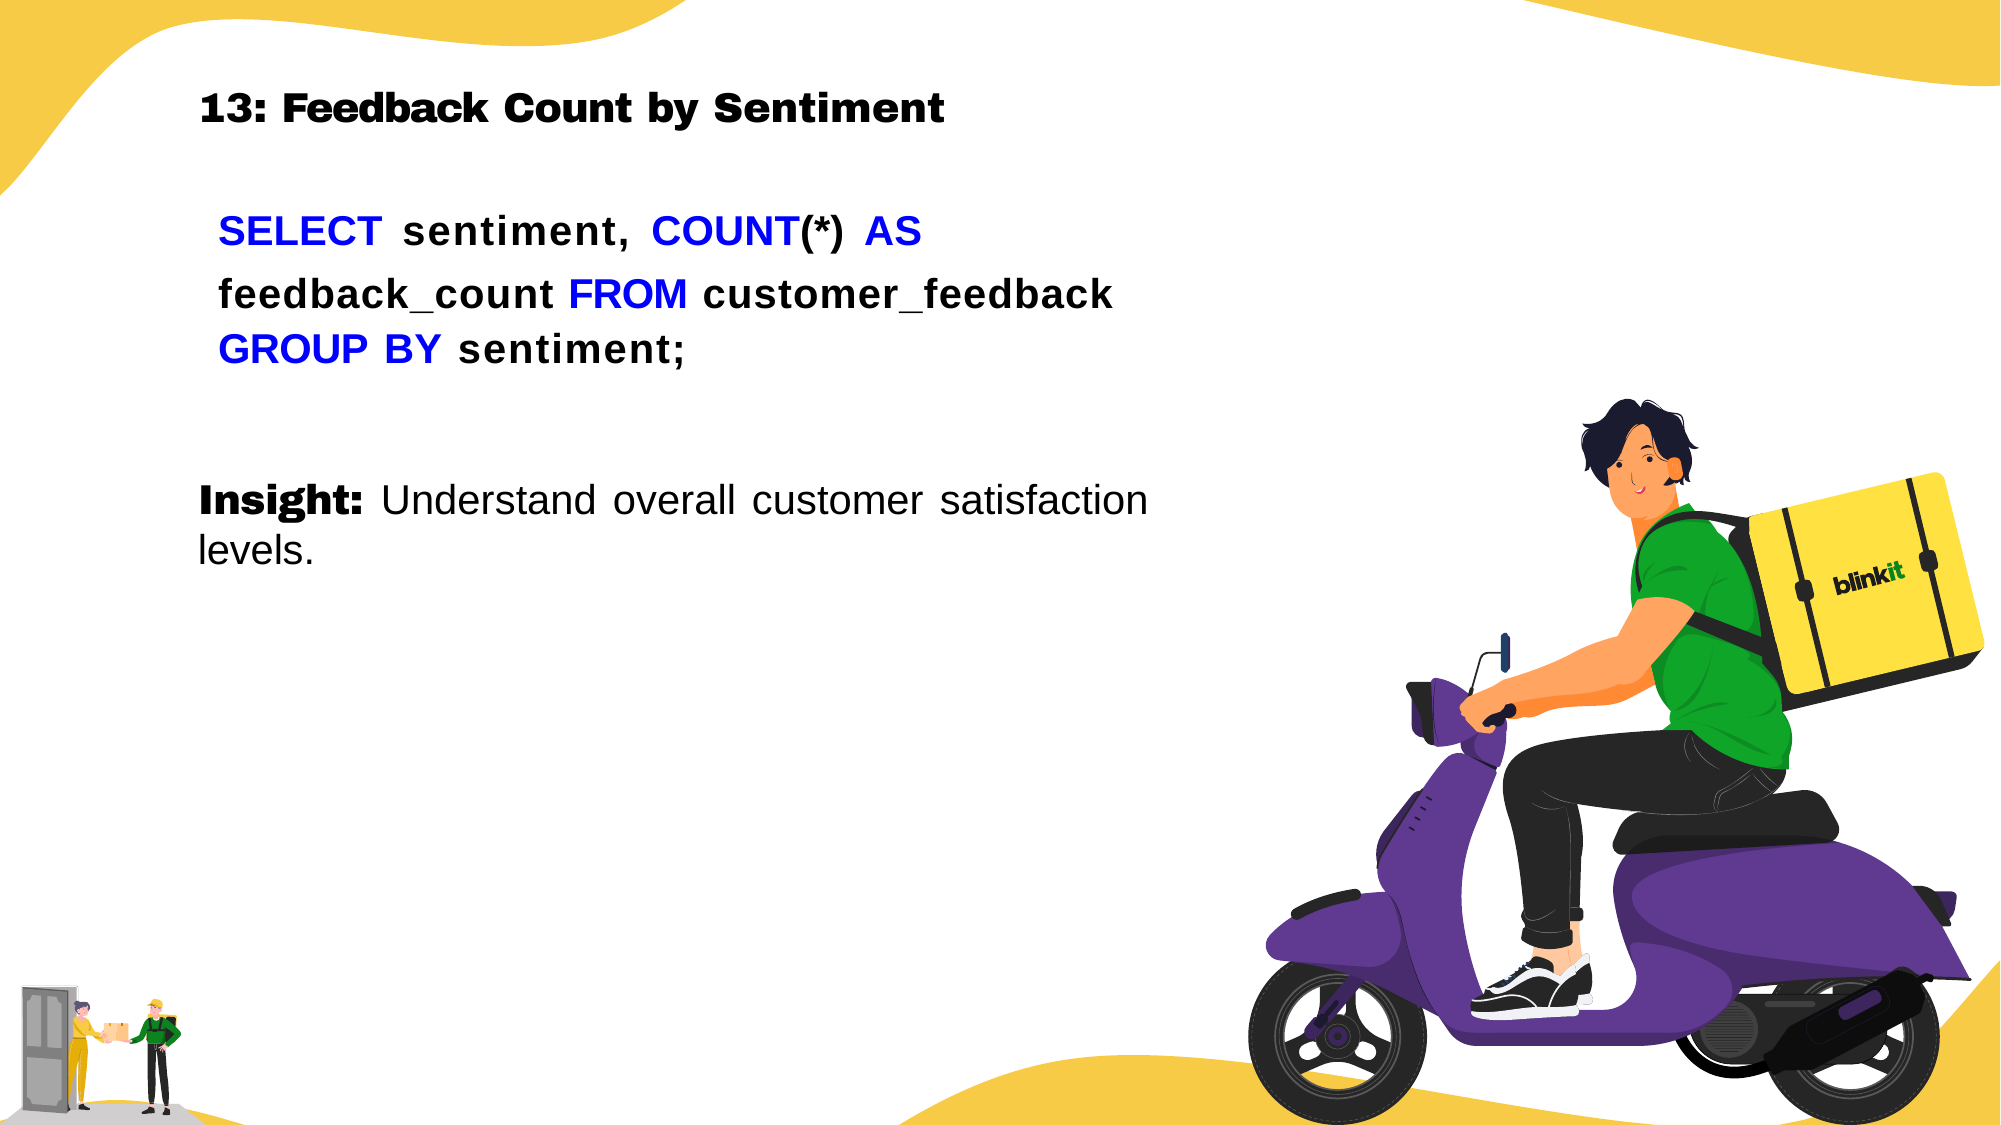

13: Feedback Count by Sentiment

SELECT sentiment, COUNT(*) AS feedback_count FROM customer_feedback
GROUP BY sentiment;

Insight: Understand overall customer satisfaction levels.